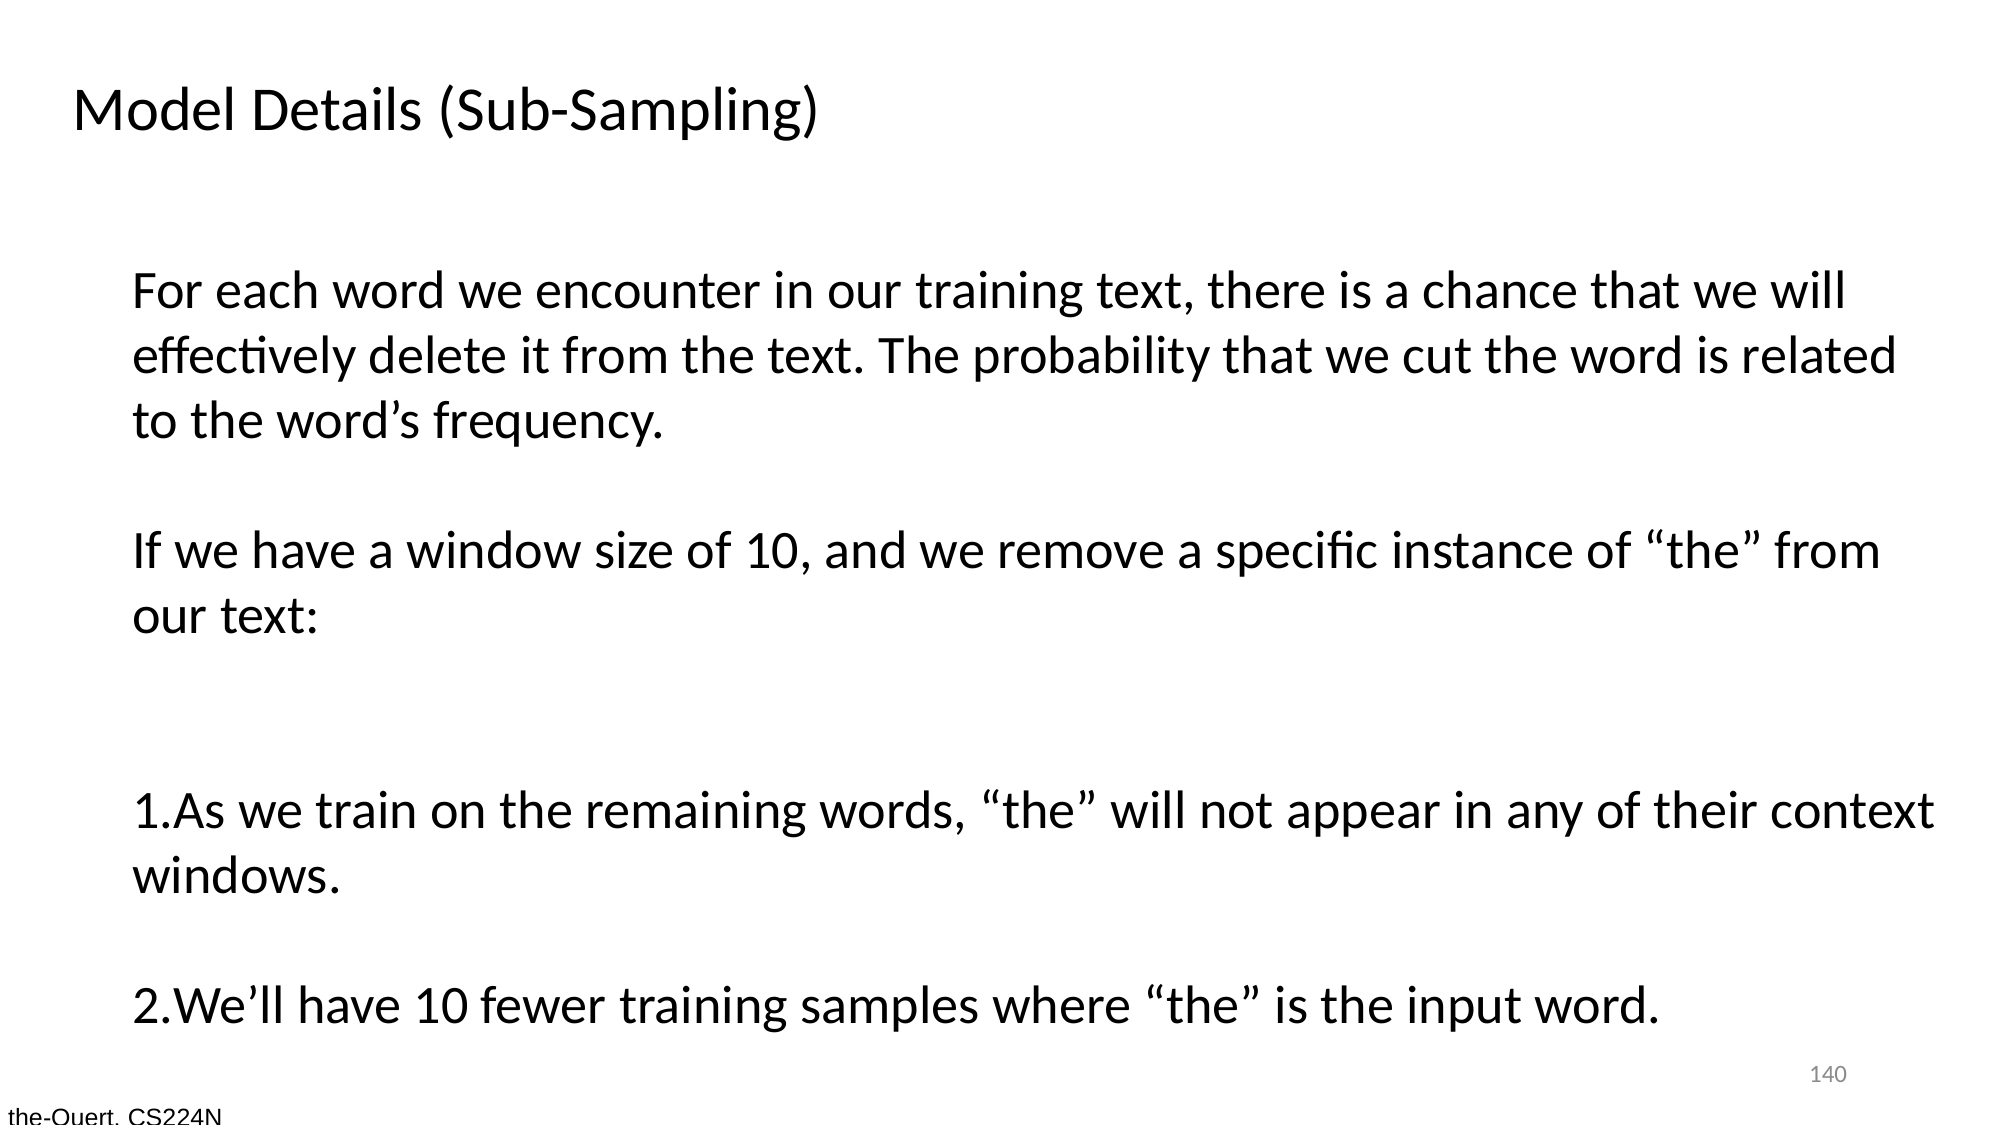

Model Details (Sub-Sampling)
For each word we encounter in our training text, there is a chance that we will effectively delete it from the text. The probability that we cut the word is related to the word’s frequency.

If we have a window size of 10, and we remove a specific instance of “the” from our text:

As we train on the remaining words, “the” will not appear in any of their context windows.

We’ll have 10 fewer training samples where “the” is the input word.
140
the-Quert, CS224N